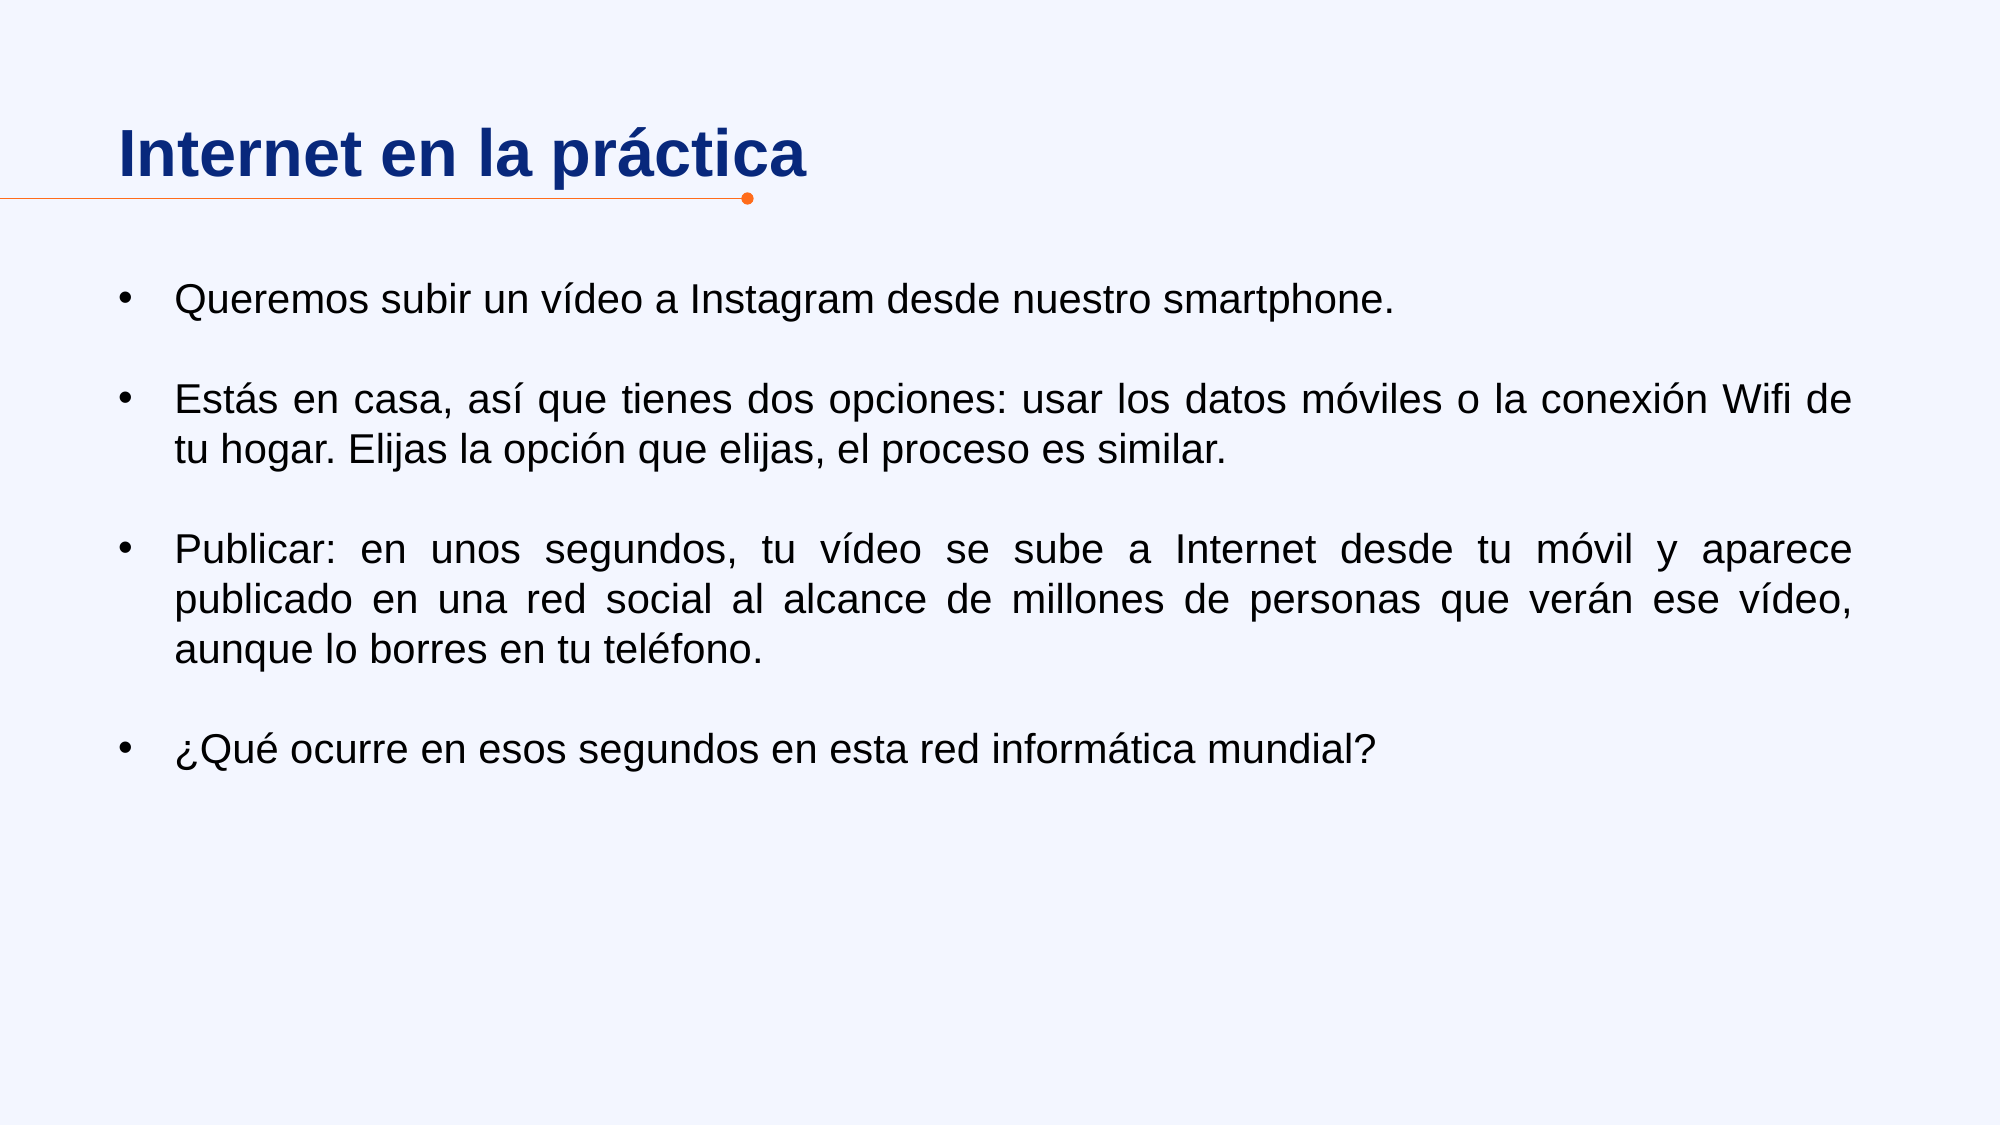

Internet en la práctica
Queremos subir un vídeo a Instagram desde nuestro smartphone.

Estás en casa, así que tienes dos opciones: usar los datos móviles o la conexión Wifi de tu hogar. Elijas la opción que elijas, el proceso es similar.

Publicar: en unos segundos, tu vídeo se sube a Internet desde tu móvil y aparece publicado en una red social al alcance de millones de personas que verán ese vídeo, aunque lo borres en tu teléfono.

¿Qué ocurre en esos segundos en esta red informática mundial?